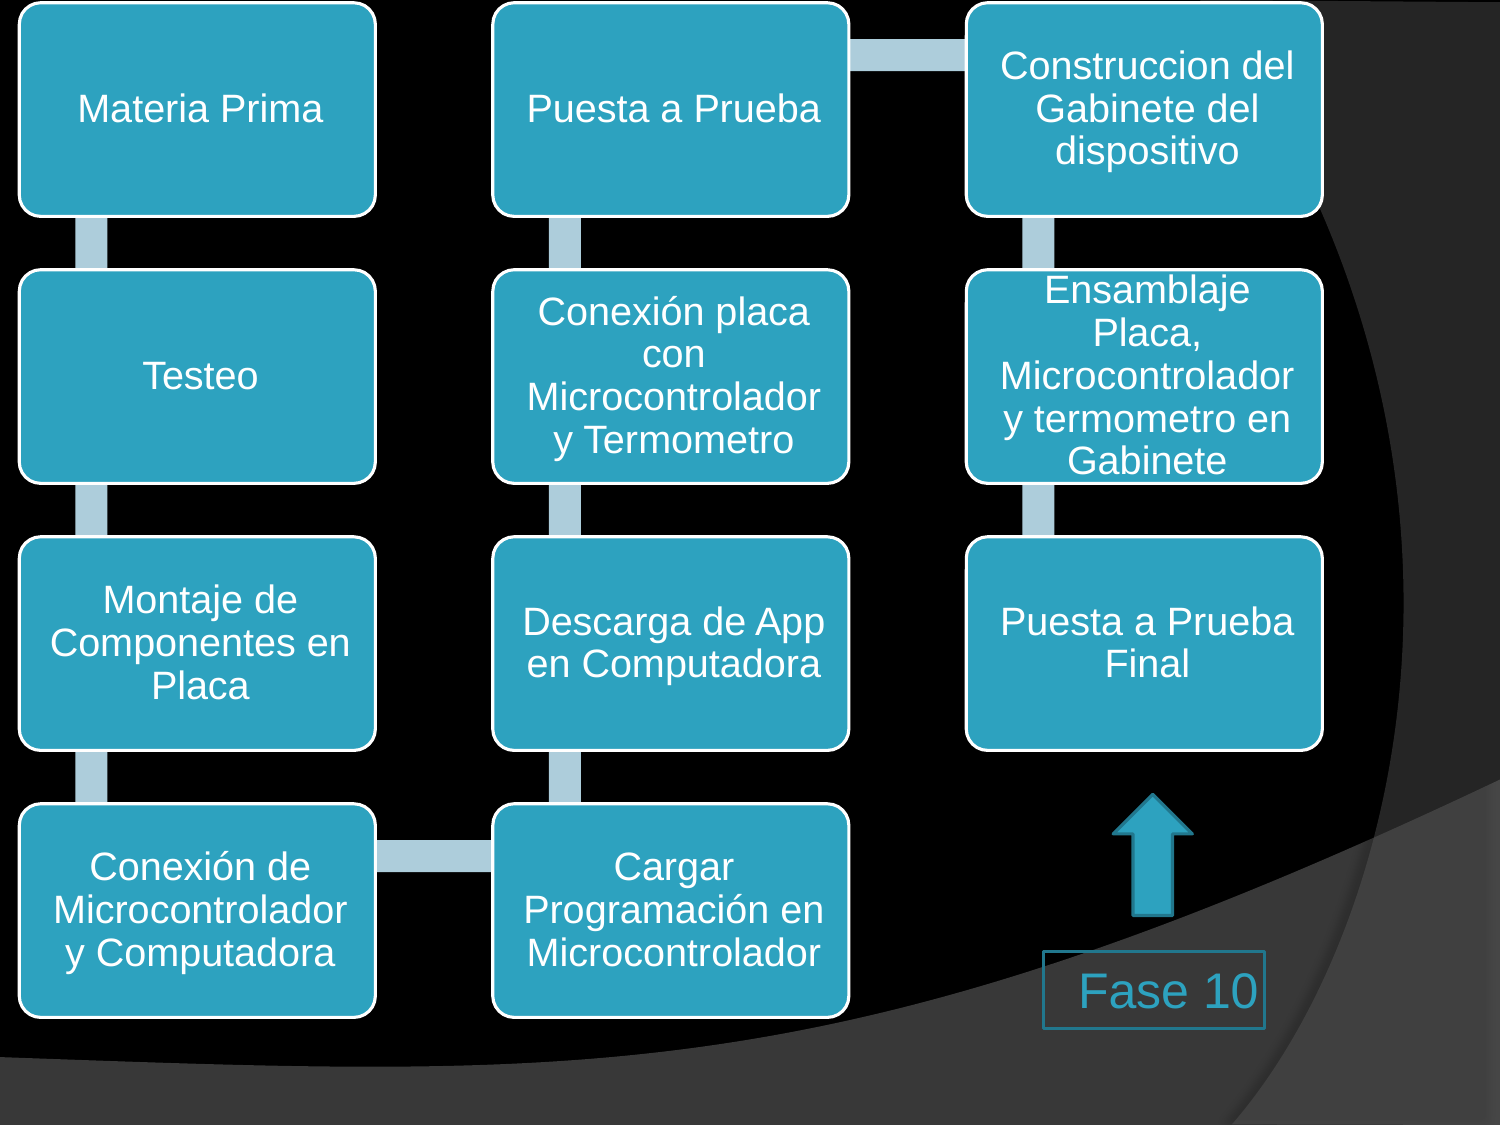

Materia Prima
Testeo
Montaje de Componentes en Placa
Conexión de Microcontrolador y Computadora
Cargar Programación en Microcontrolador
Descarga de App en Computadora
Conexión placa con Microcontrolador y Termometro
Puesta a Prueba
Construccion del Gabinete del dispositivo
Ensamblaje Placa, Microcontrolador y termometro en Gabinete
Puesta a Prueba Final

Fase 10